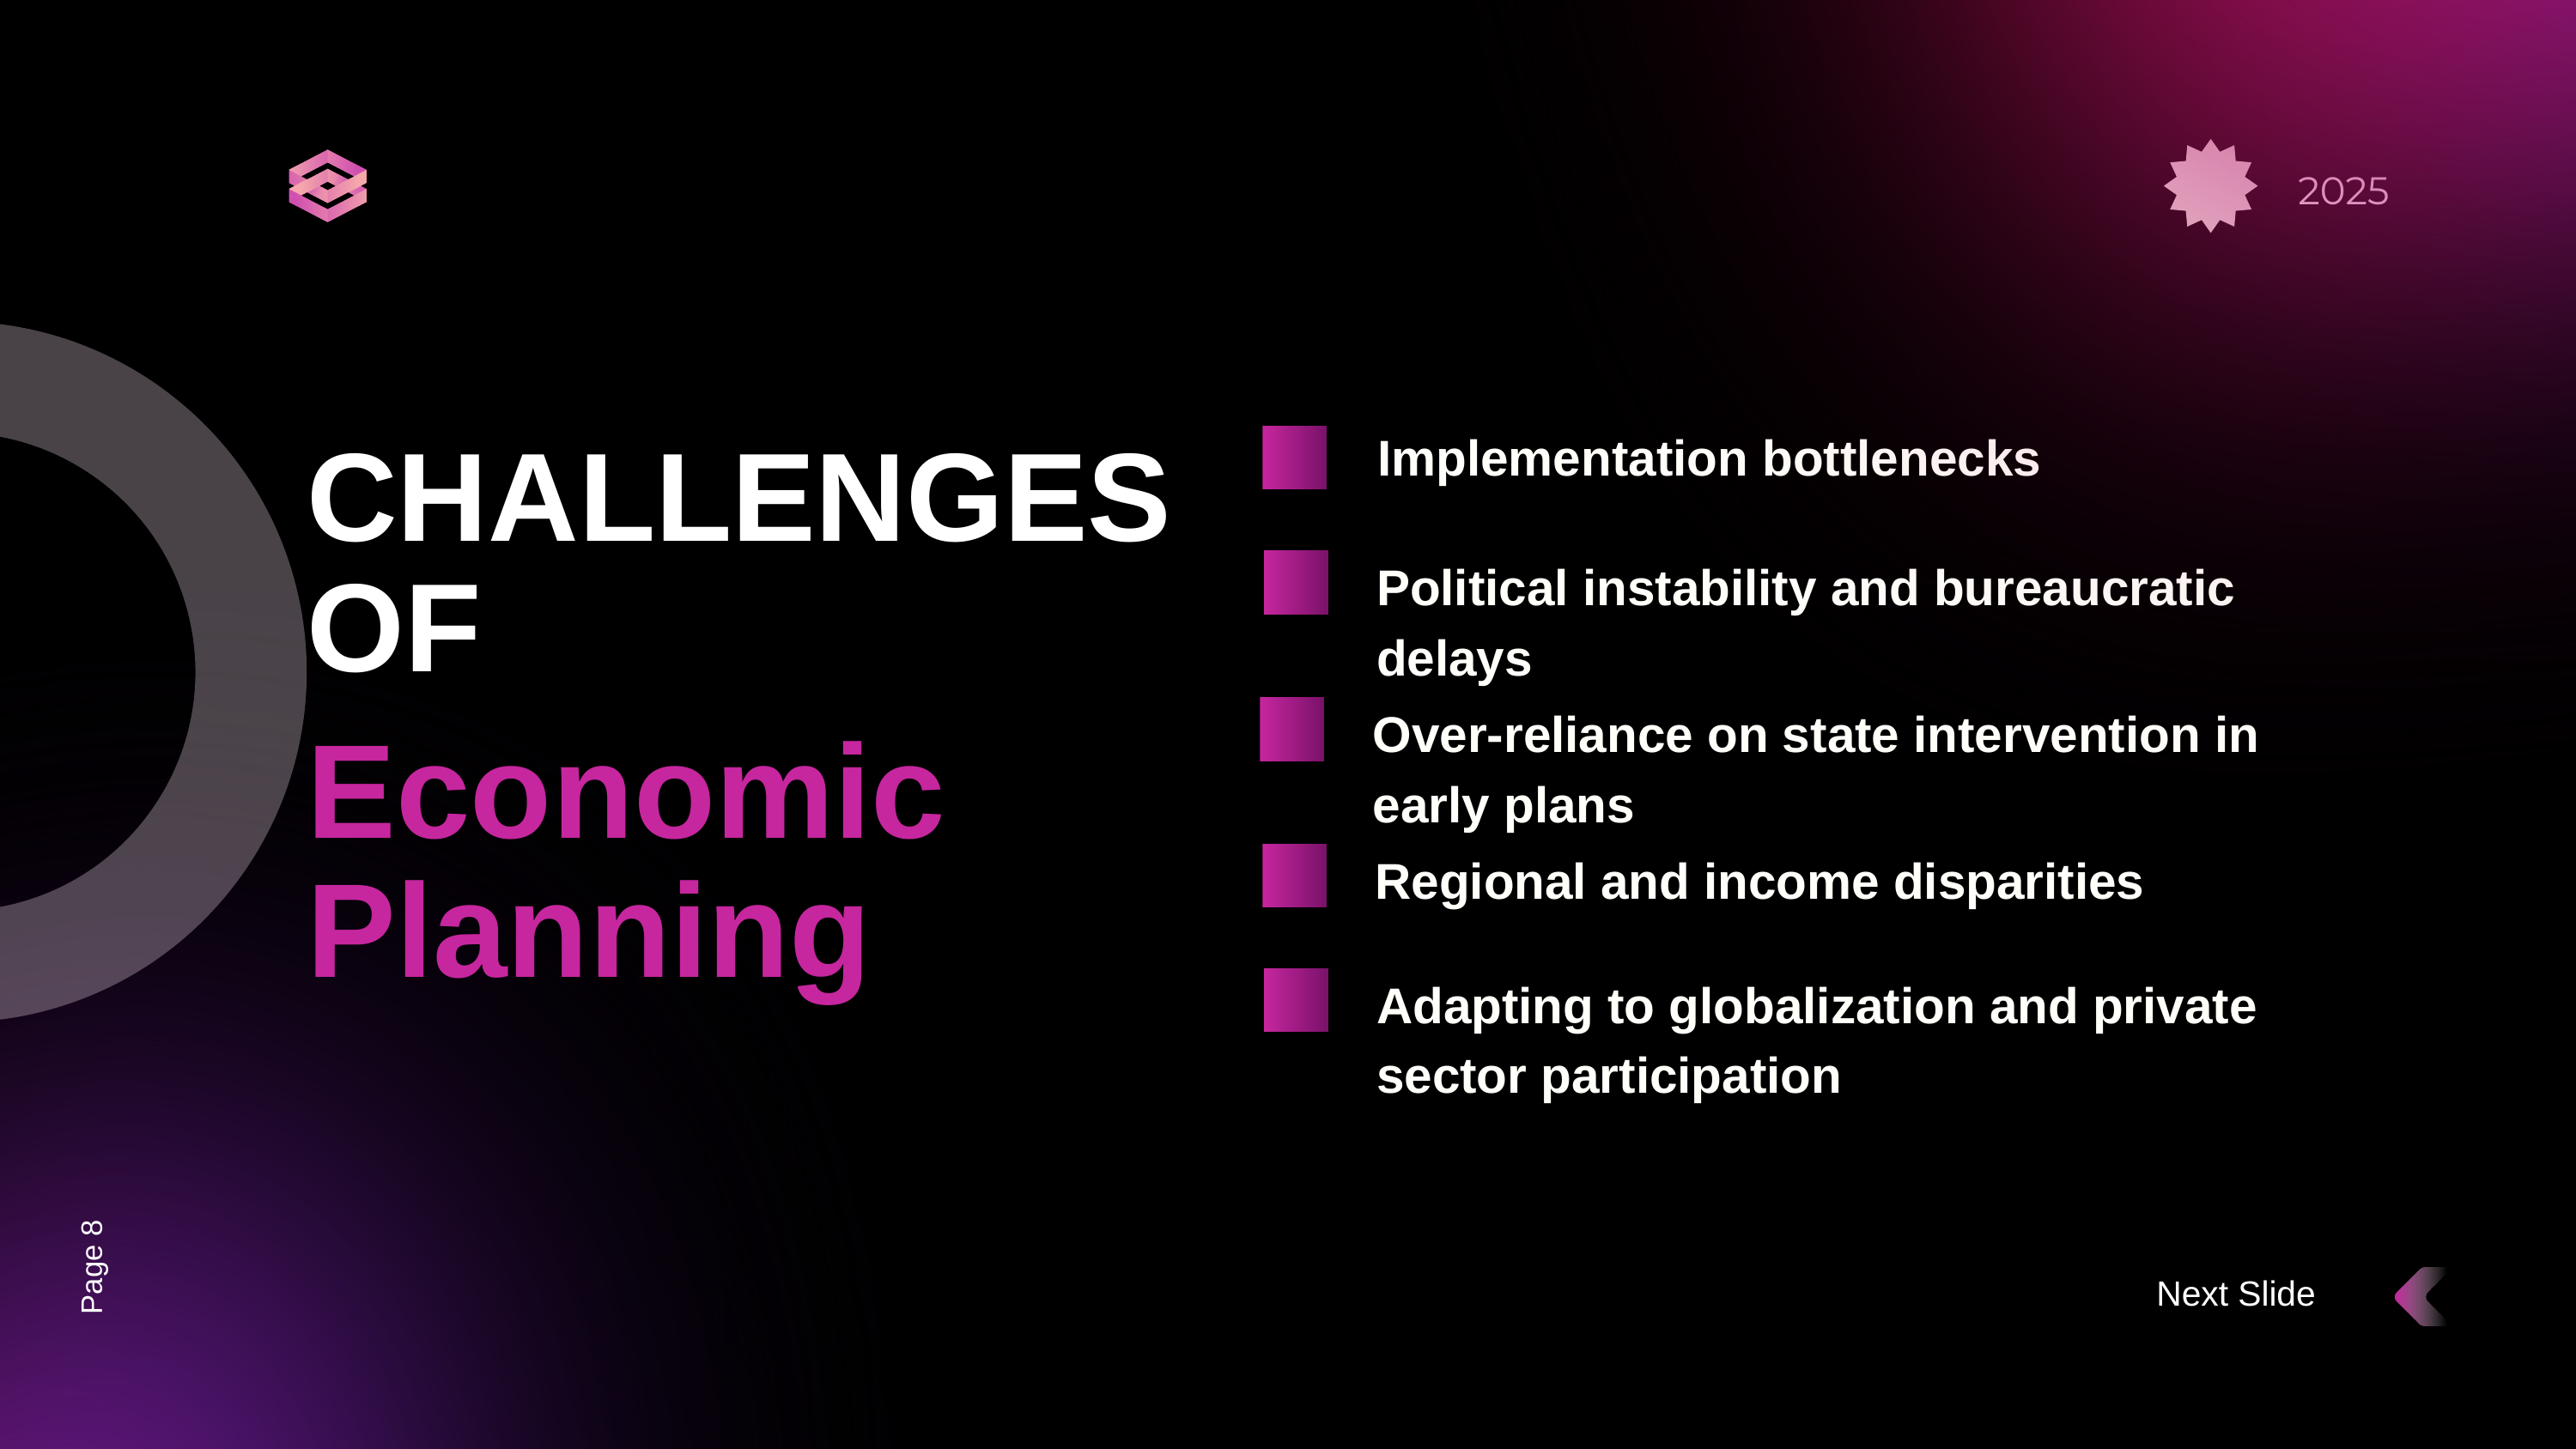

2025

Implementation bottlenecks

Political instability and bureaucratic delays

Over-reliance on state intervention in early plans

Regional and income disparities

Adapting to globalization and private sector participation

CHALLENGES
OF

Economic Planning
Page 8

Next Slide